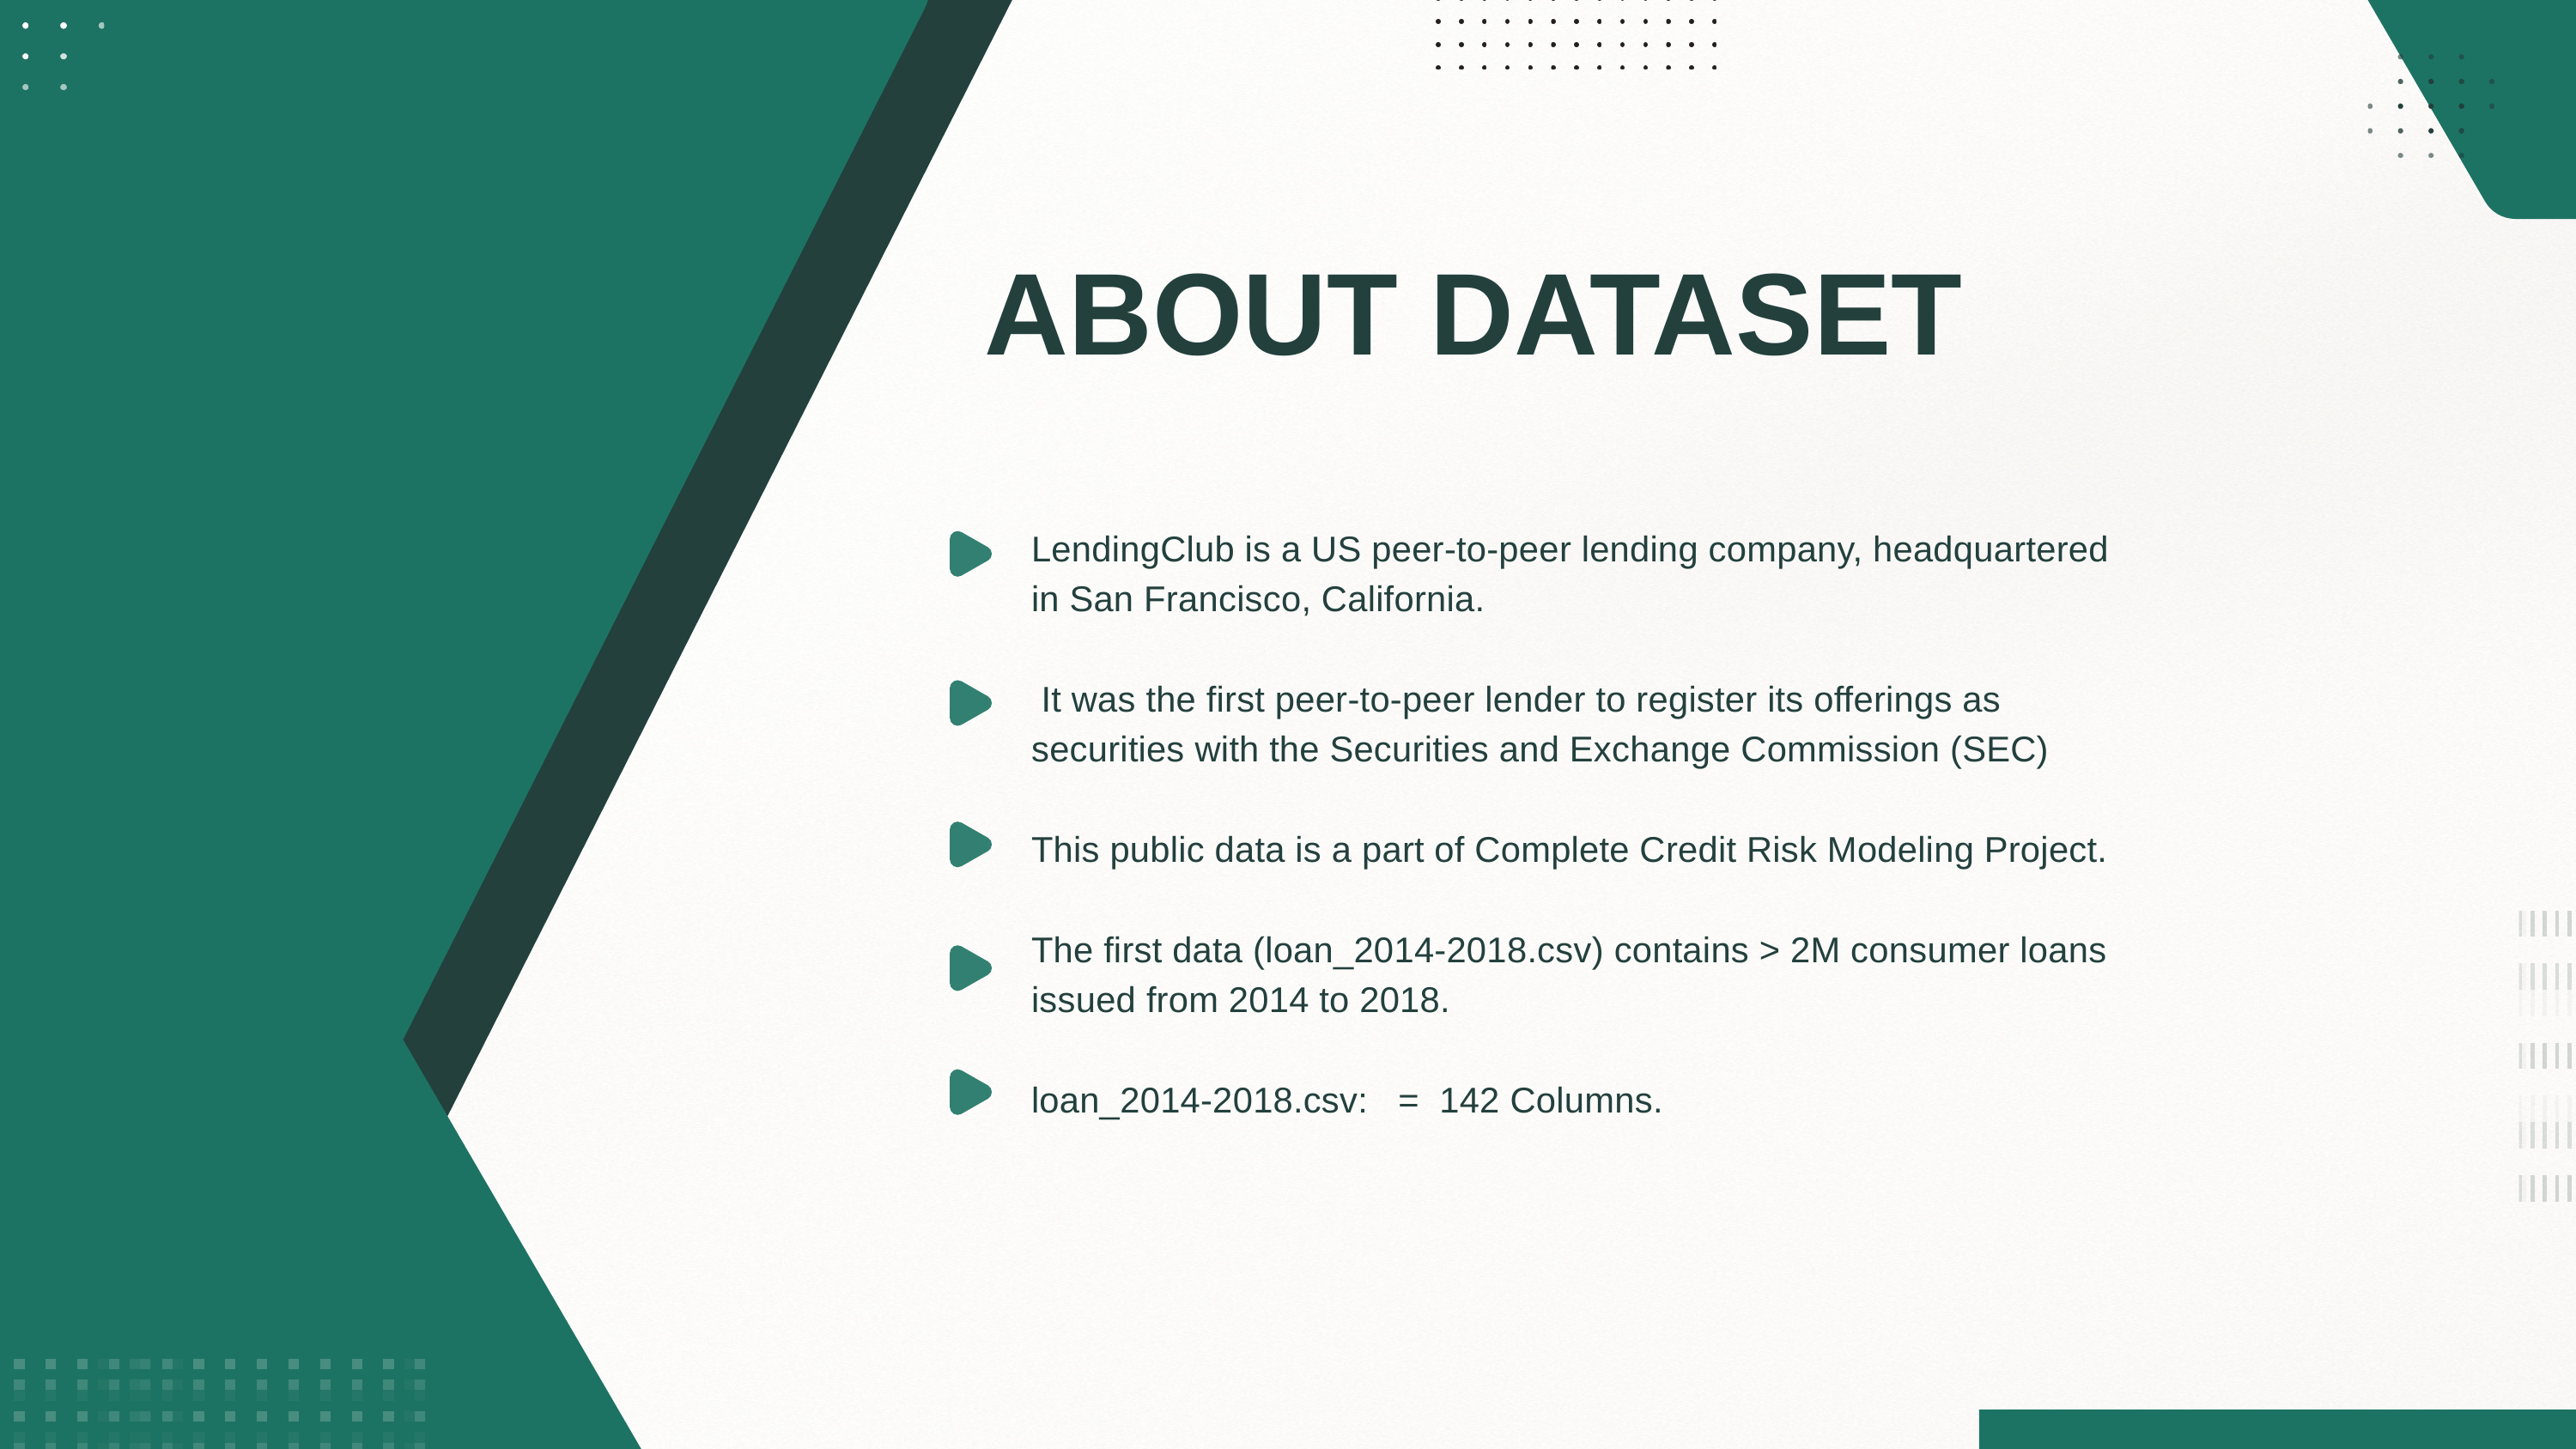

ABOUT DATASET
LendingClub is a US peer-to-peer lending company, headquartered in San Francisco, California.

 It was the first peer-to-peer lender to register its offerings as securities with the Securities and Exchange Commission (SEC)

This public data is a part of Complete Credit Risk Modeling Project.

The first data (loan_2014-2018.csv) contains > 2M consumer loans issued from 2014 to 2018.

loan_2014-2018.csv:   =  142 Columns.